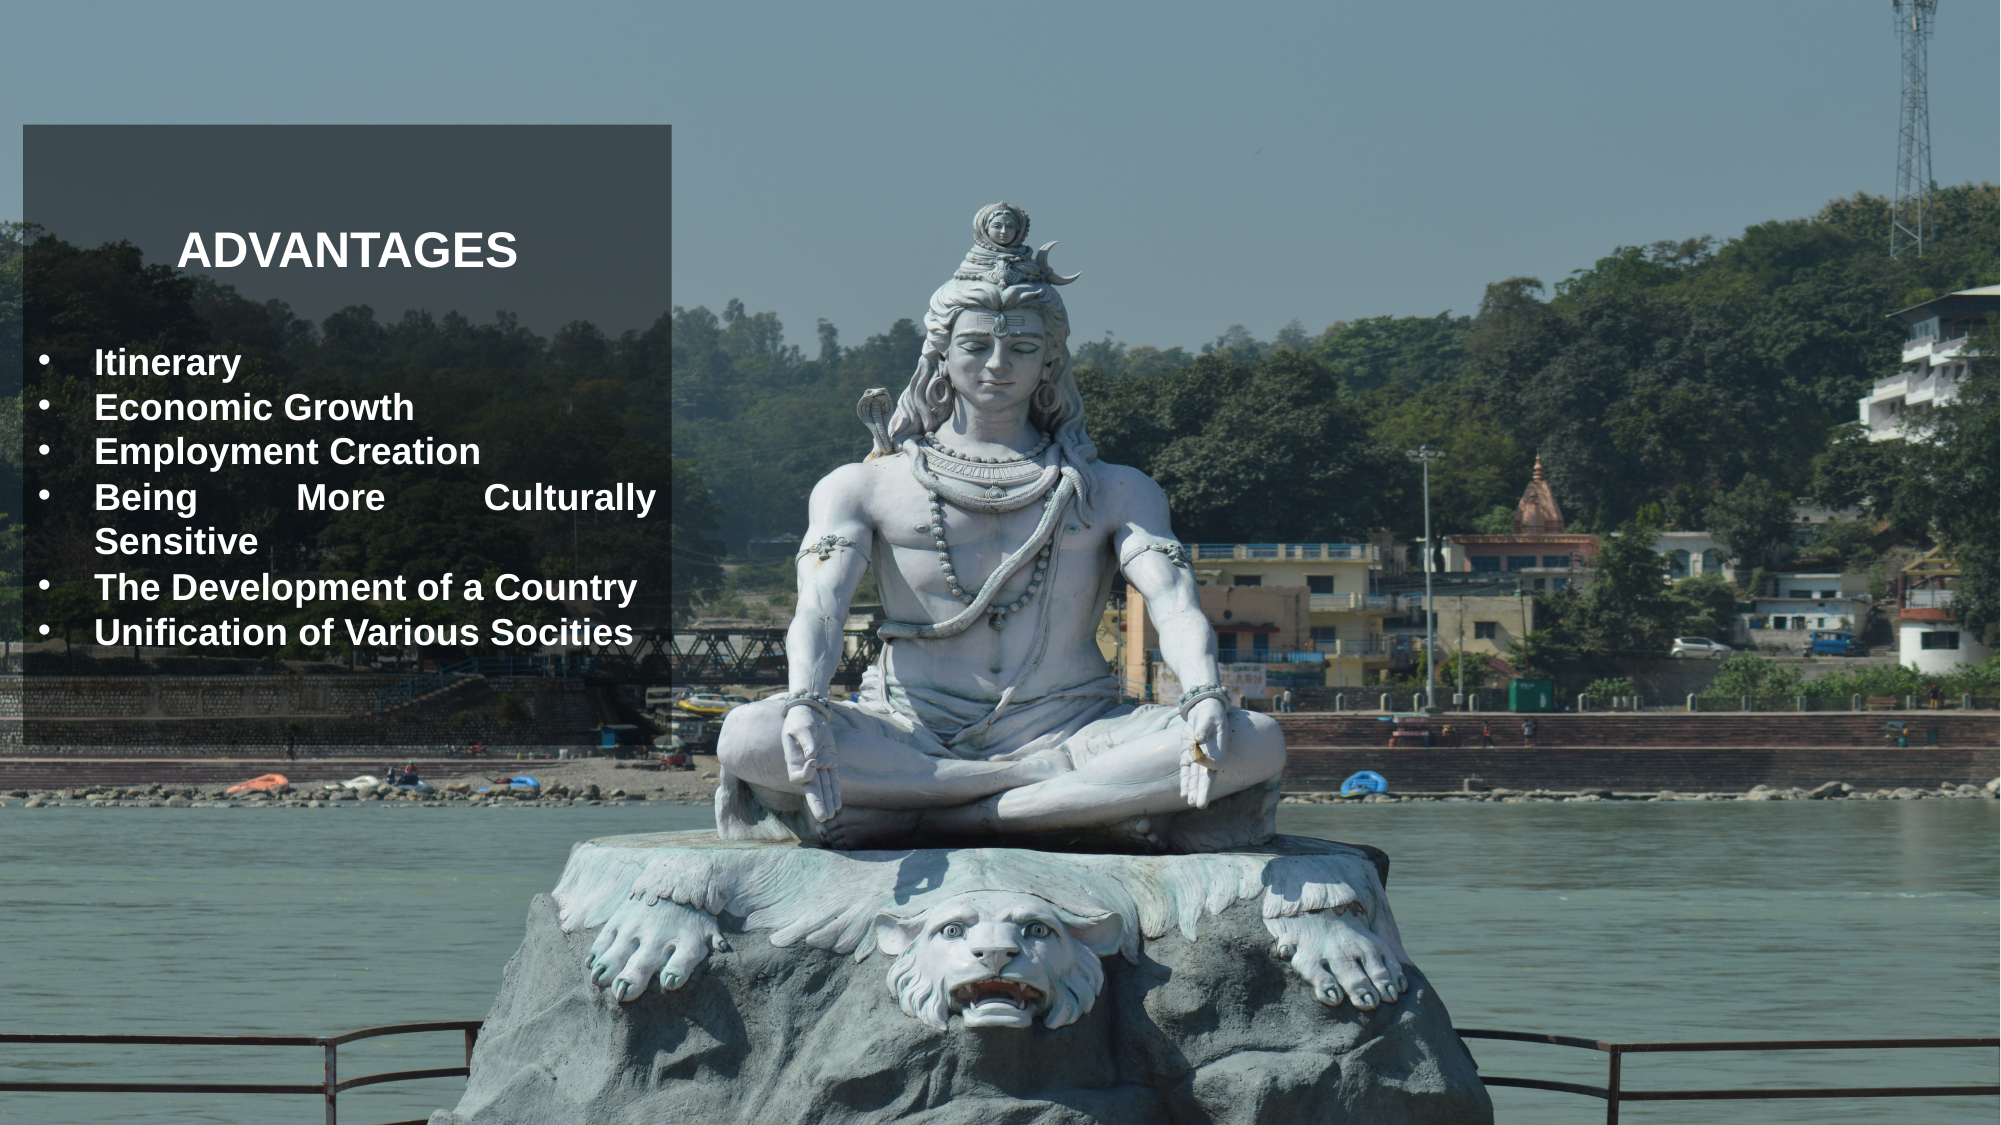

ADVANTAGES

Itinerary
Economic Growth
Employment Creation
Being More Culturally Sensitive
The Development of a Country
Unification of Various Socities